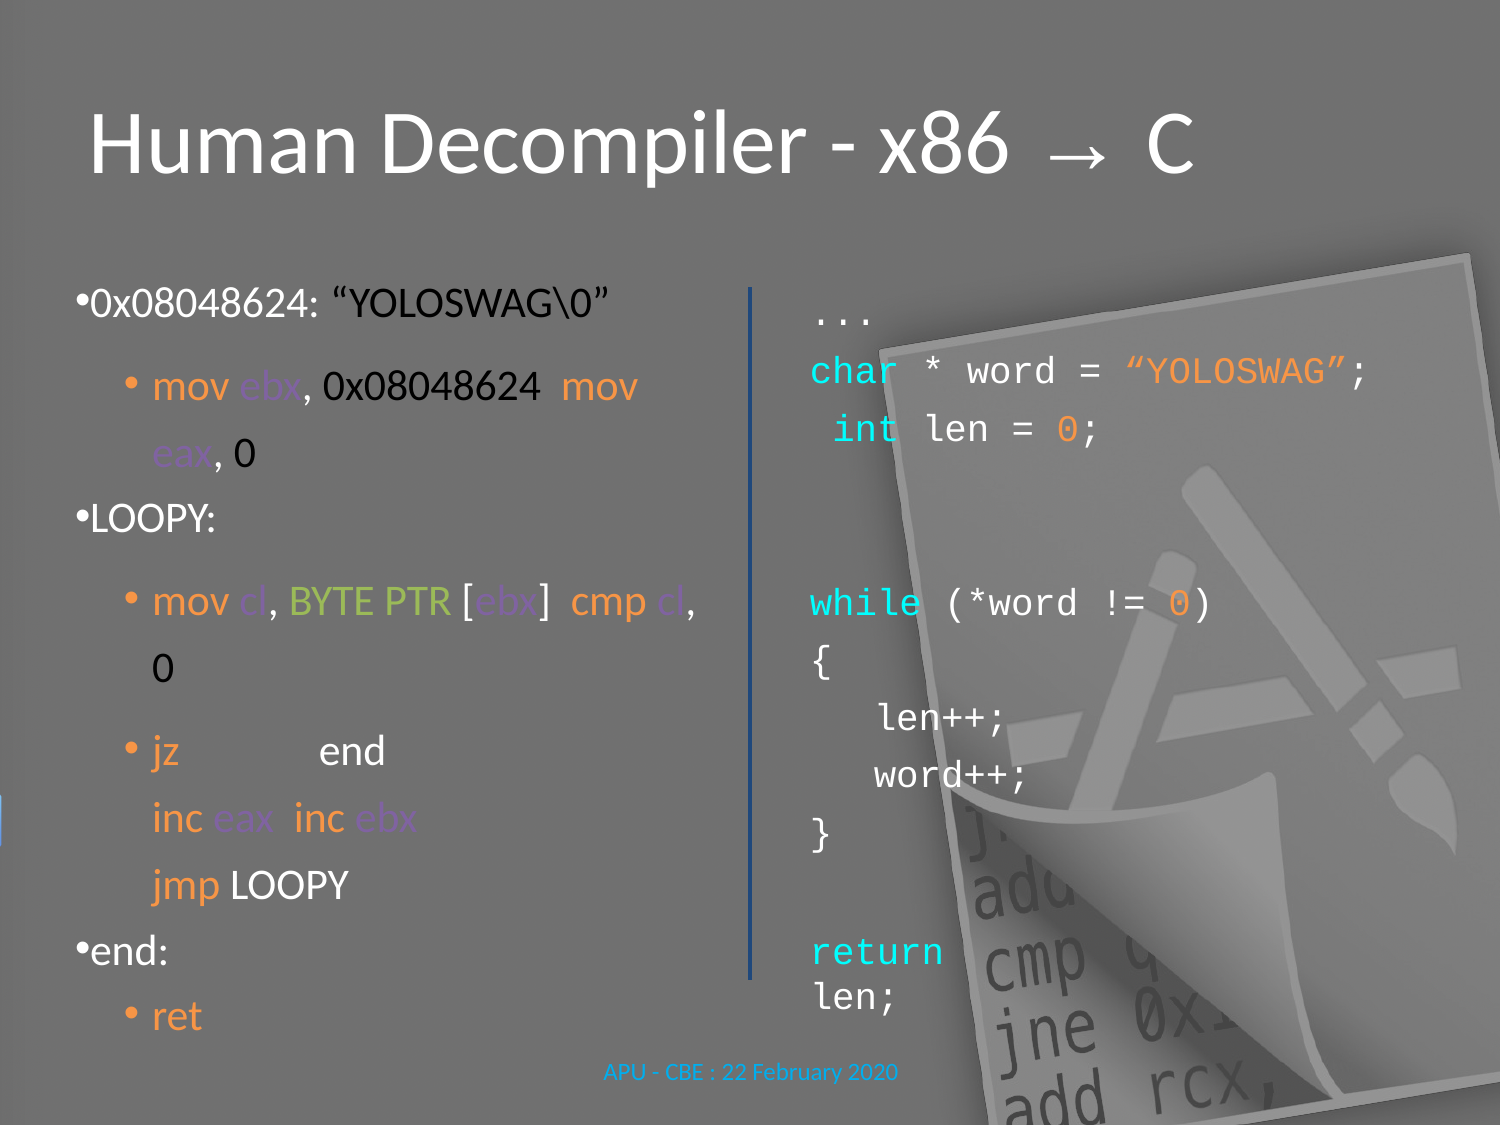

# Human Decompiler - x86 → C
0x08048624: “YOLOSWAG\0”
mov ebx, 0x08048624  mov eax, 0
LOOPY:
mov cl, BYTE PTR [ebx]  cmp cl, 0
jz	end  inc eax  inc ebx  jmp LOOPY
end:
ret
...
char * word = “YOLOSWAG”;  int len = 0;

while (*word != 0)
{
len++;  word++;
}

return len;
APU - CBE : 22 February 2020